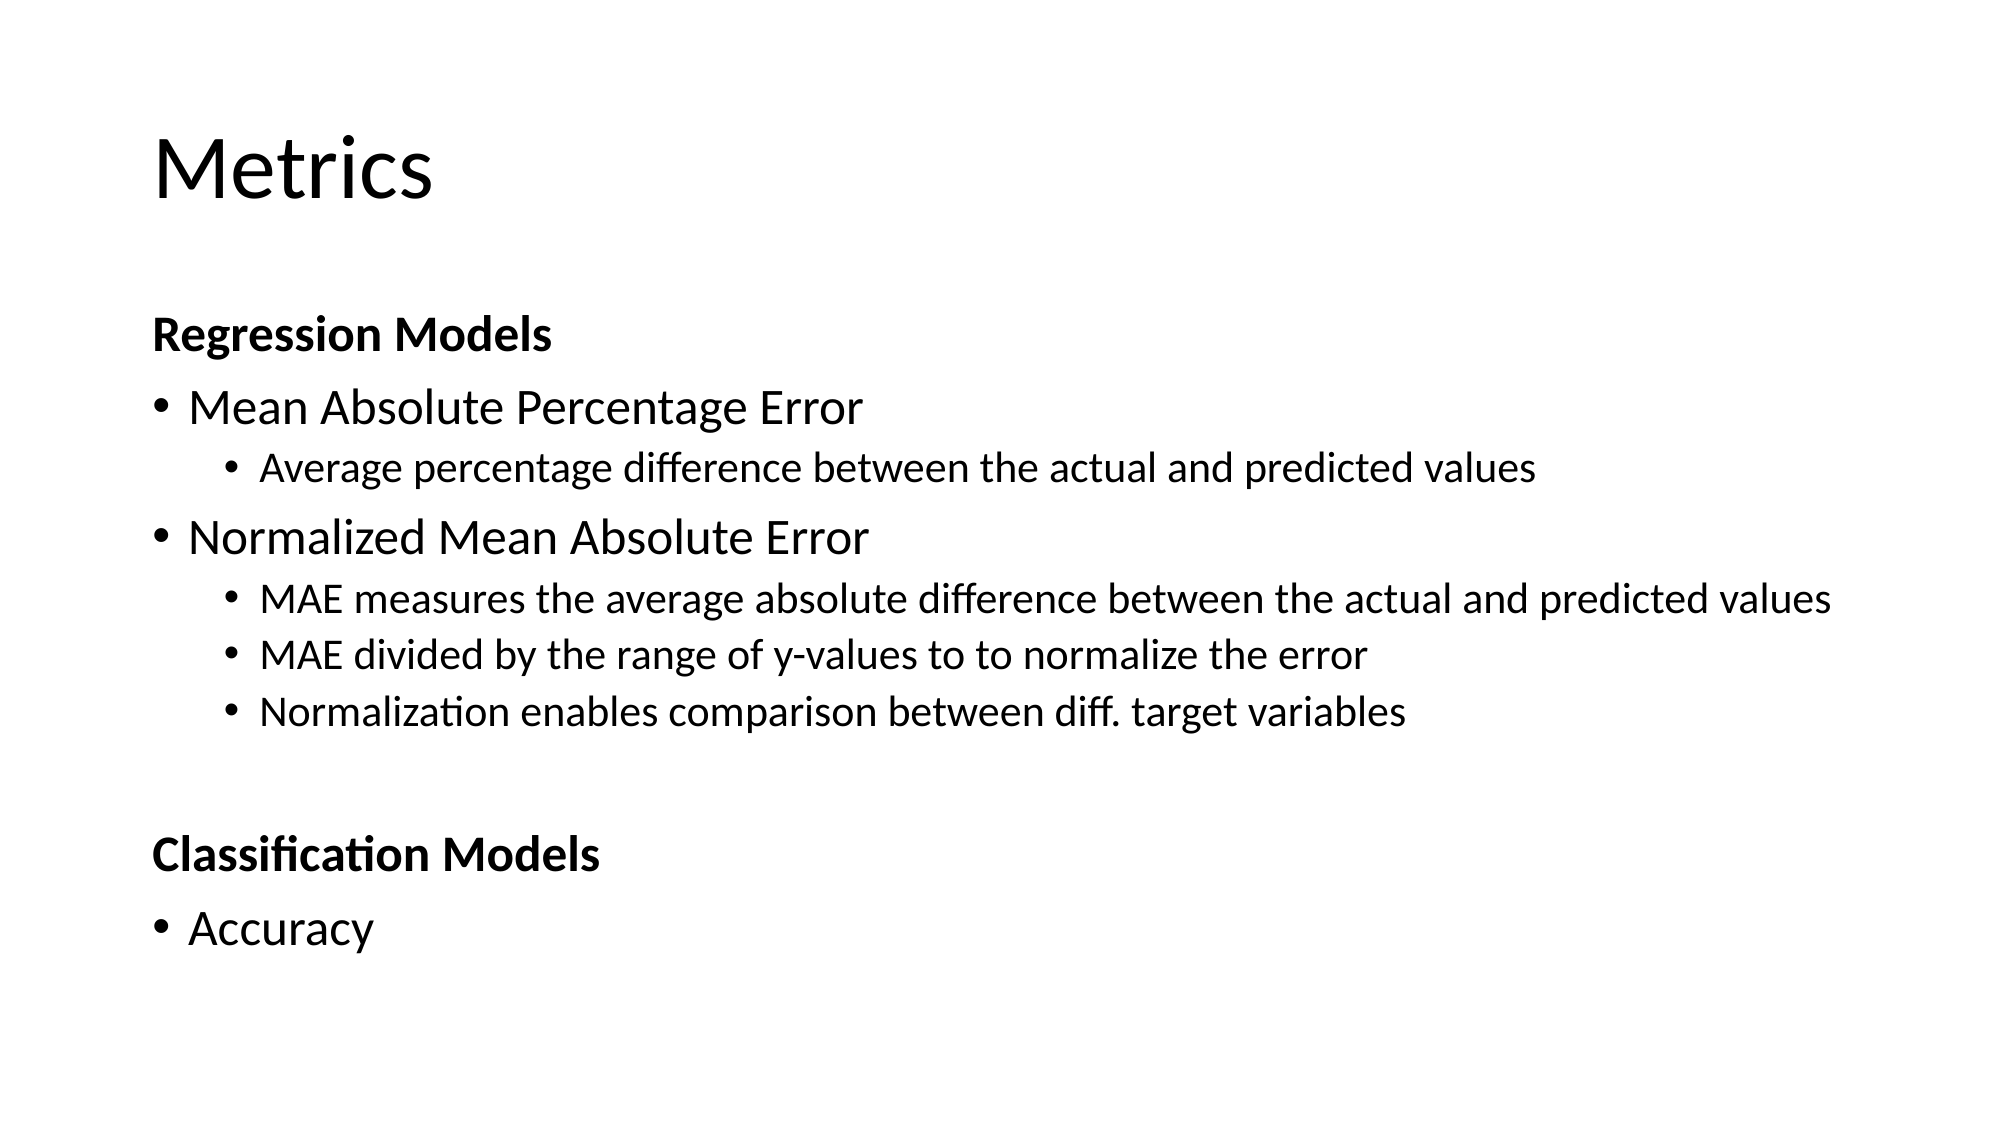

# Metrics
Regression Models
Mean Absolute Percentage Error
Average percentage difference between the actual and predicted values
Normalized Mean Absolute Error
MAE measures the average absolute difference between the actual and predicted values
MAE divided by the range of y-values to to normalize the error
Normalization enables comparison between diff. target variables

Classification Models
Accuracy